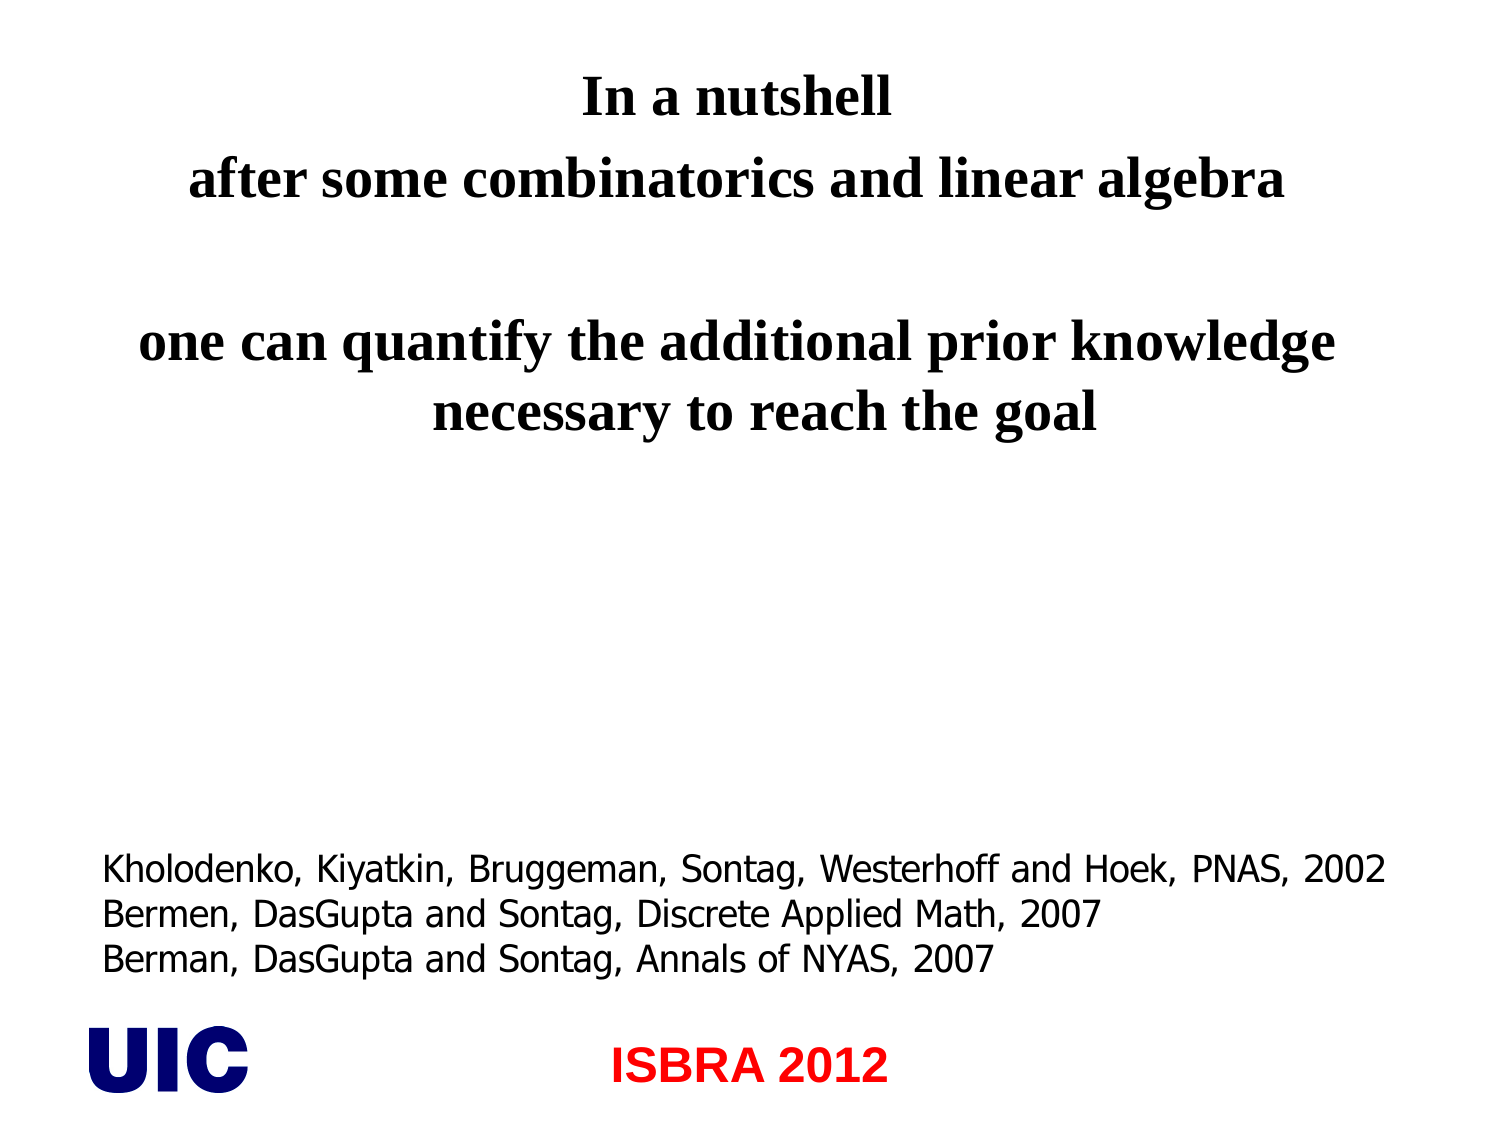

In a nutshell
after some combinatorics and linear algebra

one can quantify the additional prior knowledge necessary to reach the goal
Kholodenko, Kiyatkin, Bruggeman, Sontag, Westerhoff and Hoek, PNAS, 2002
Bermen, DasGupta and Sontag, Discrete Applied Math, 2007
Berman, DasGupta and Sontag, Annals of NYAS, 2007
ISBRA 2012